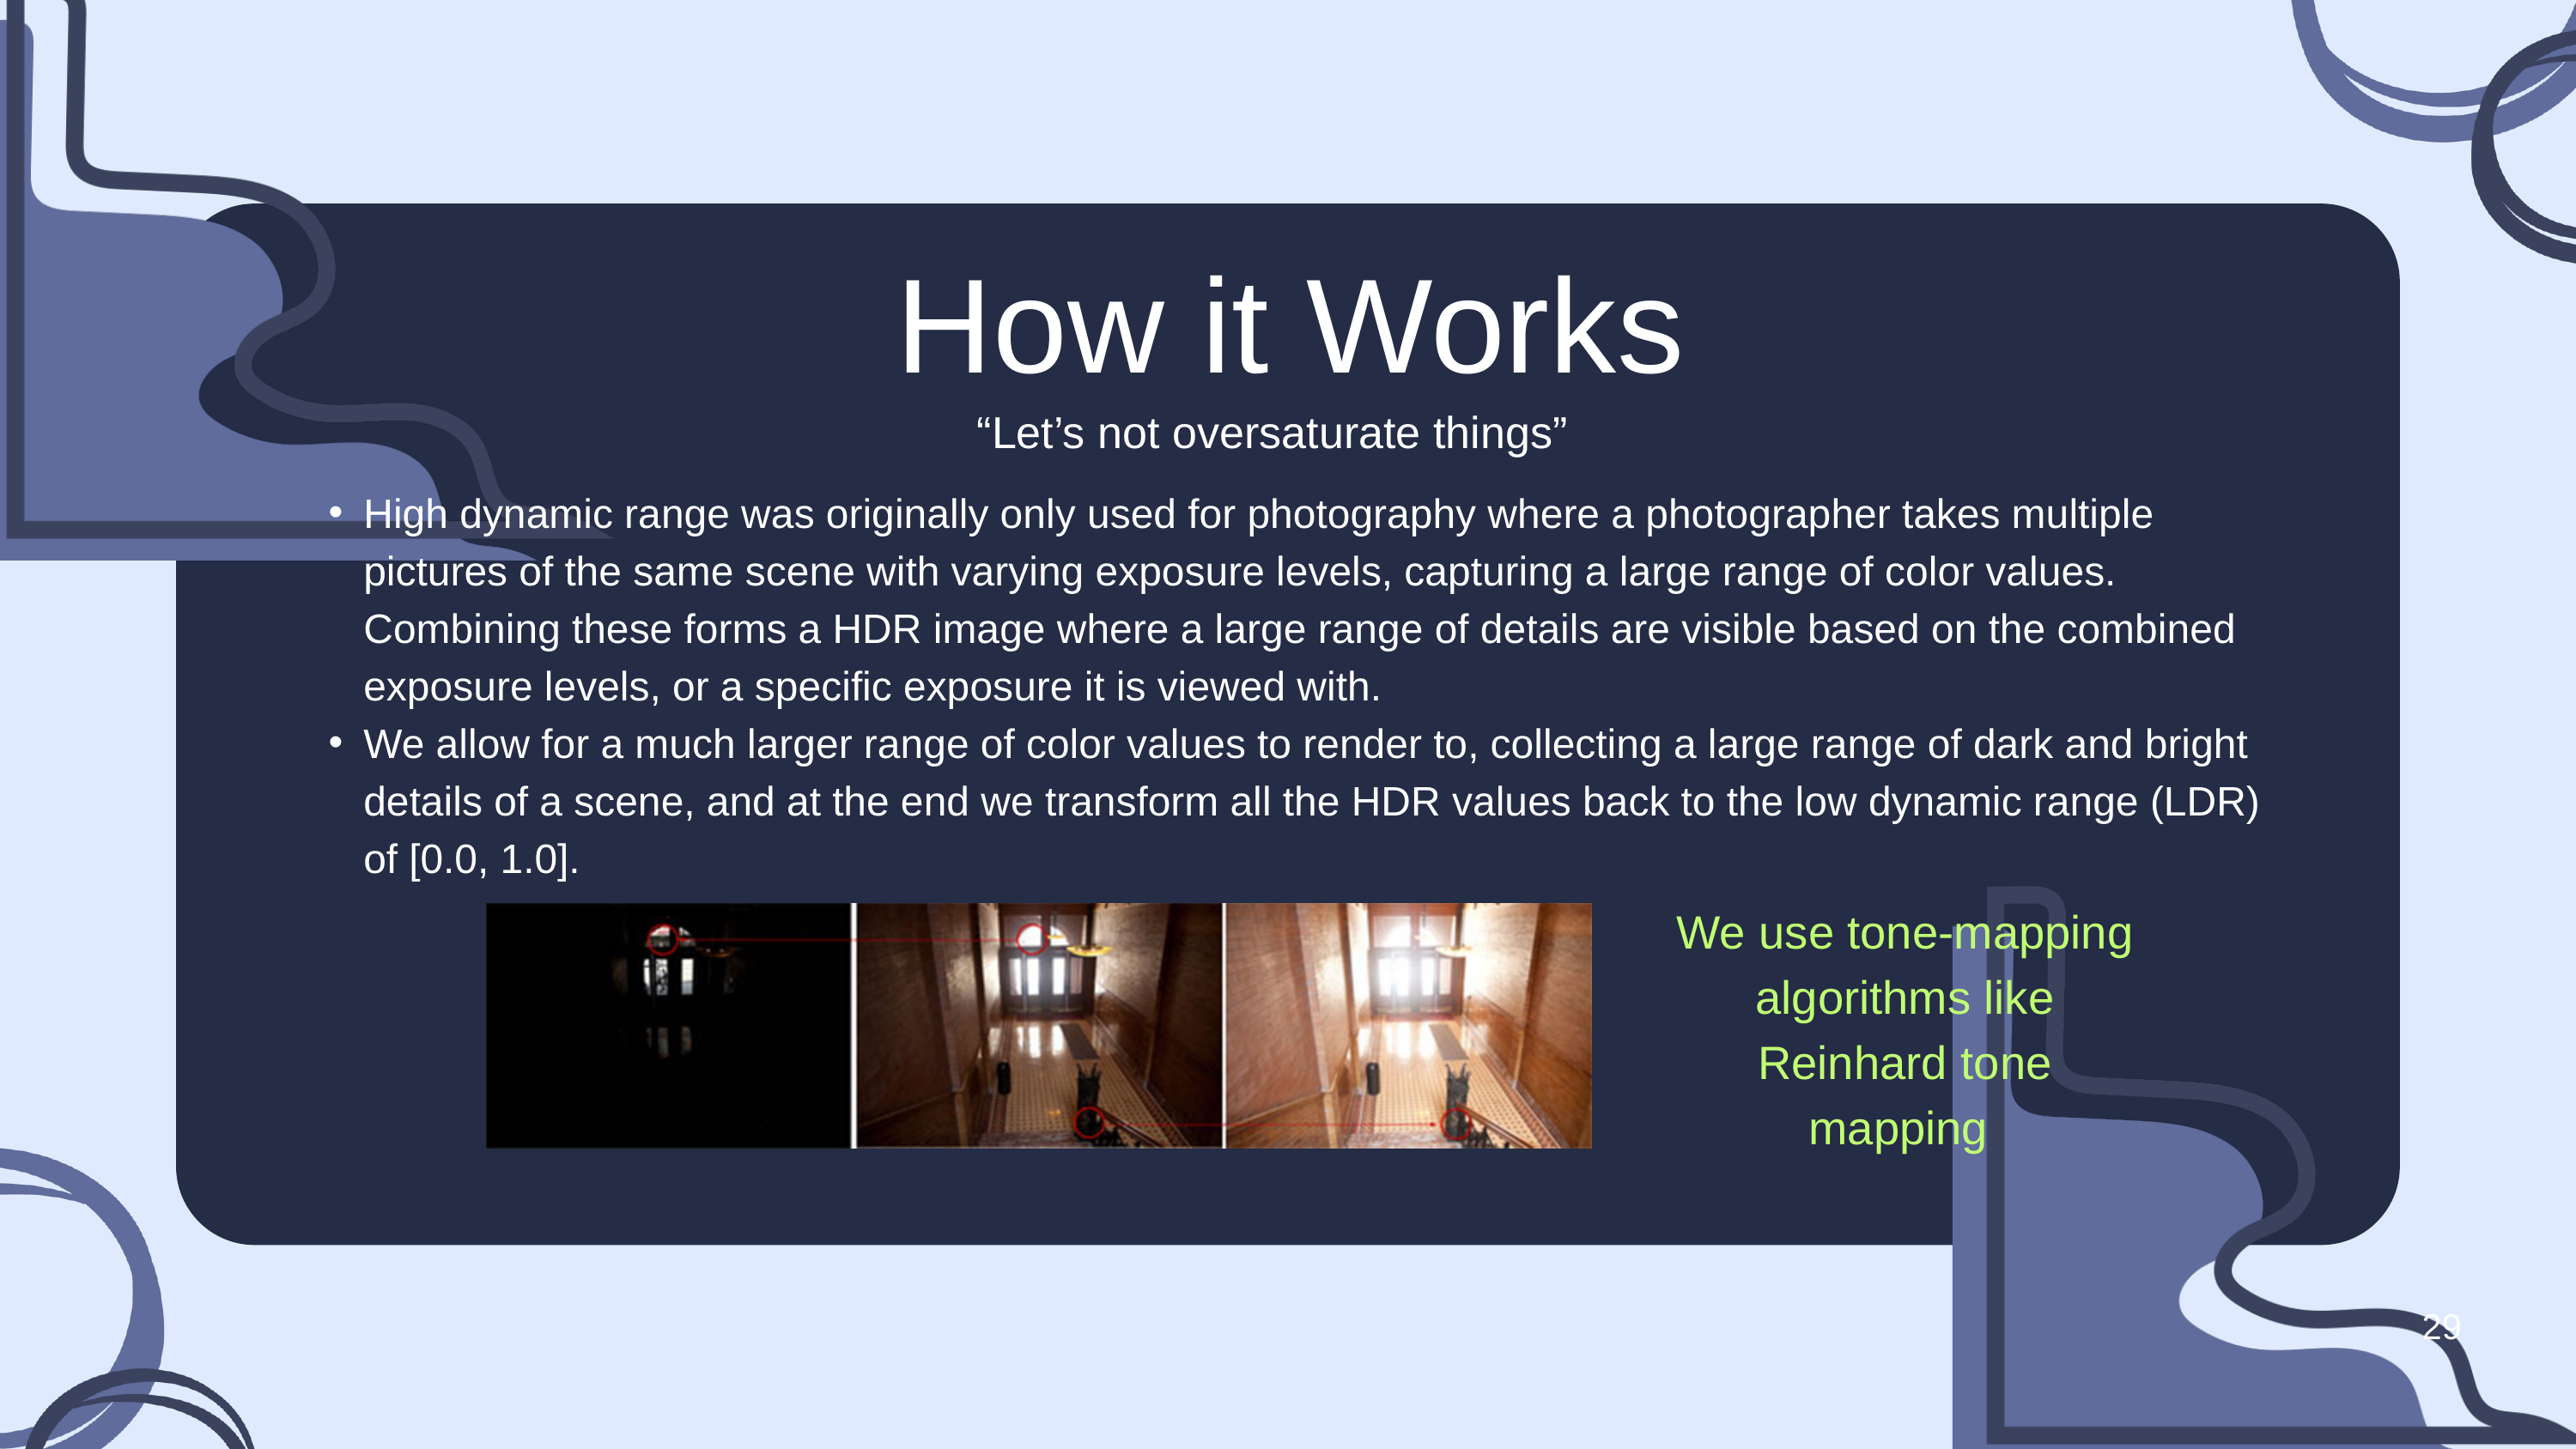

How it Works
“Let’s not oversaturate things”
High dynamic range was originally only used for photography where a photographer takes multiple pictures of the same scene with varying exposure levels, capturing a large range of color values. Combining these forms a HDR image where a large range of details are visible based on the combined exposure levels, or a specific exposure it is viewed with.
We allow for a much larger range of color values to render to, collecting a large range of dark and bright details of a scene, and at the end we transform all the HDR values back to the low dynamic range (LDR) of [0.0, 1.0].

We use tone-mapping algorithms like Reinhard tone mapping

29